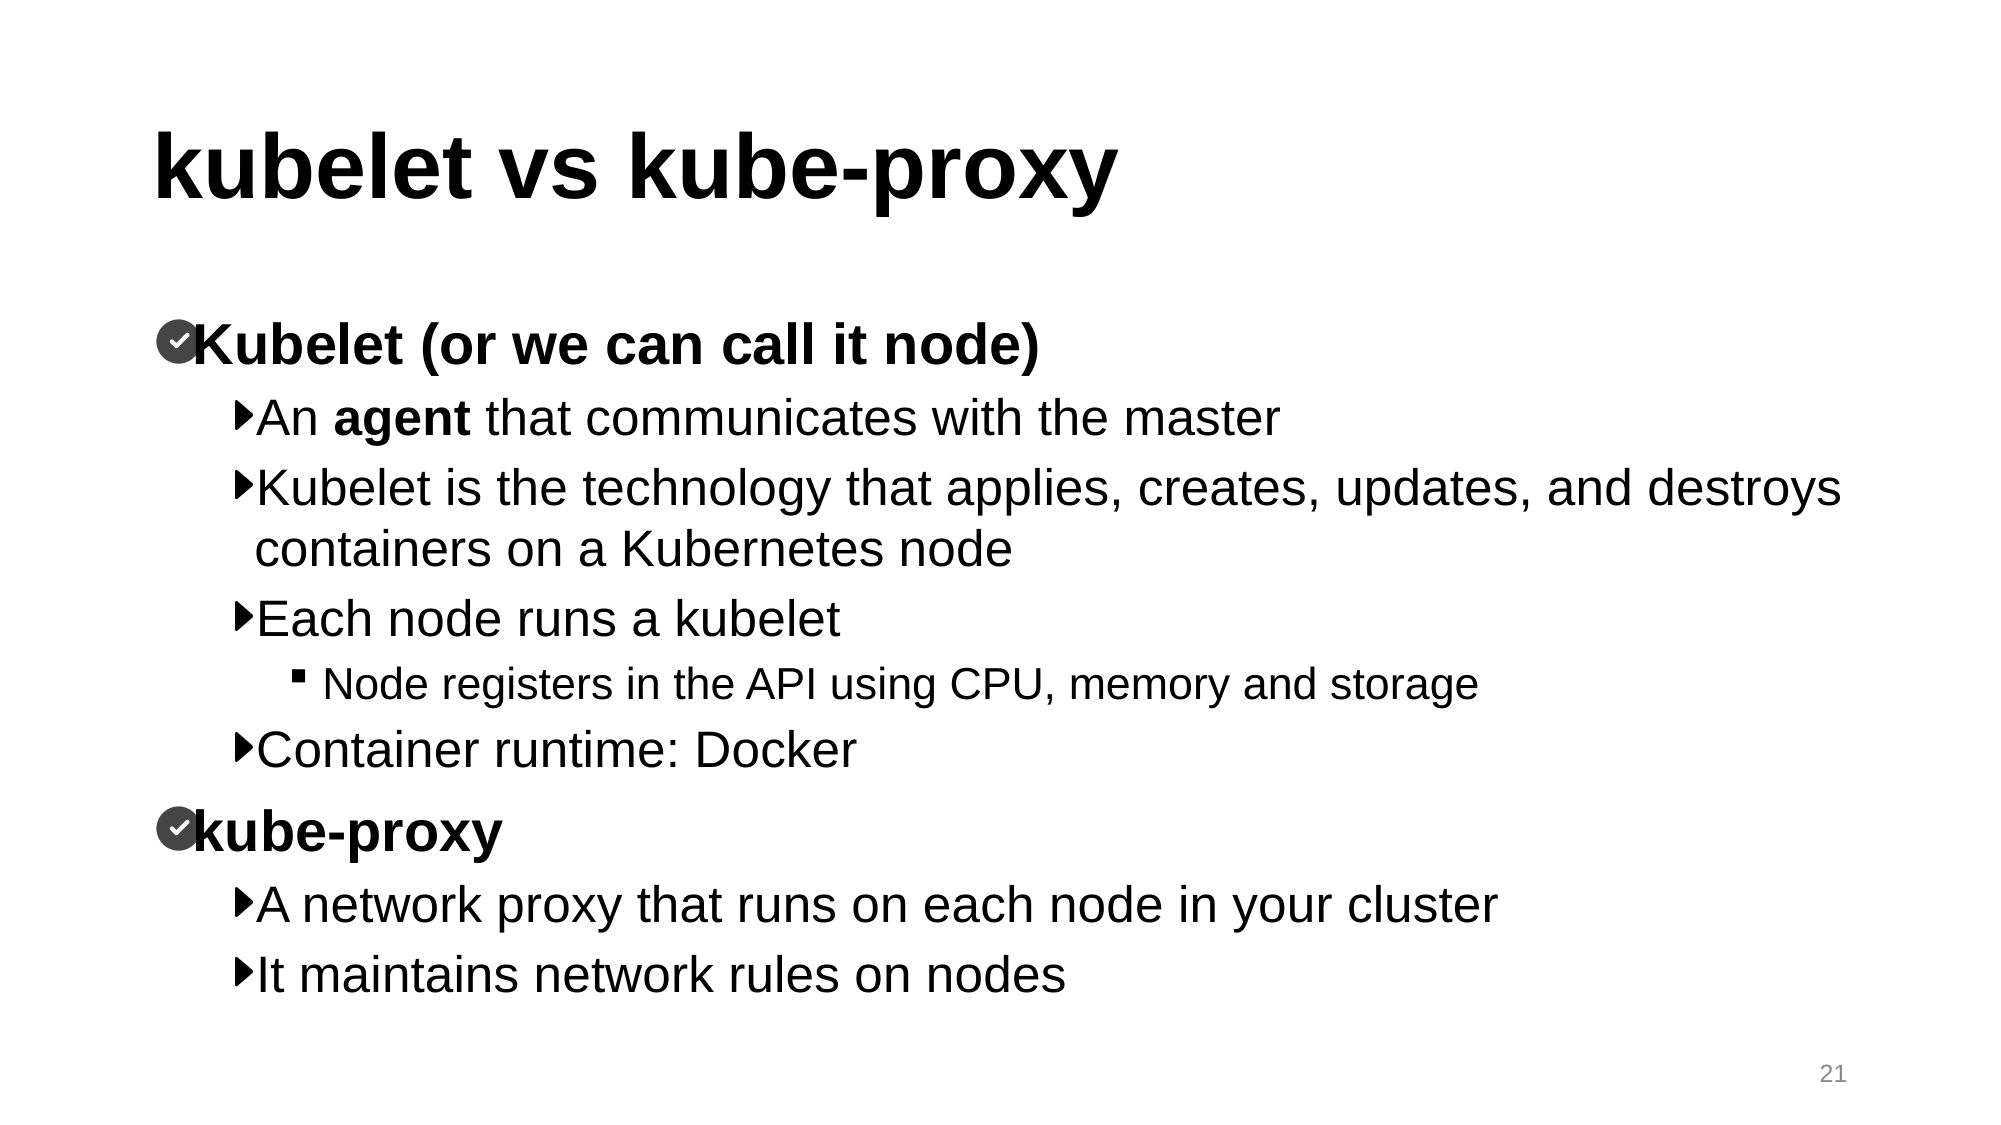

# kubelet vs kube-proxy
Kubelet (or we can call it node)
An agent that communicates with the master
Kubelet is the technology that applies, creates, updates, and destroys containers on a Kubernetes node
Each node runs a kubelet
Node registers in the API using CPU, memory and storage
Container runtime: Docker
kube-proxy
A network proxy that runs on each node in your cluster
It maintains network rules on nodes
21